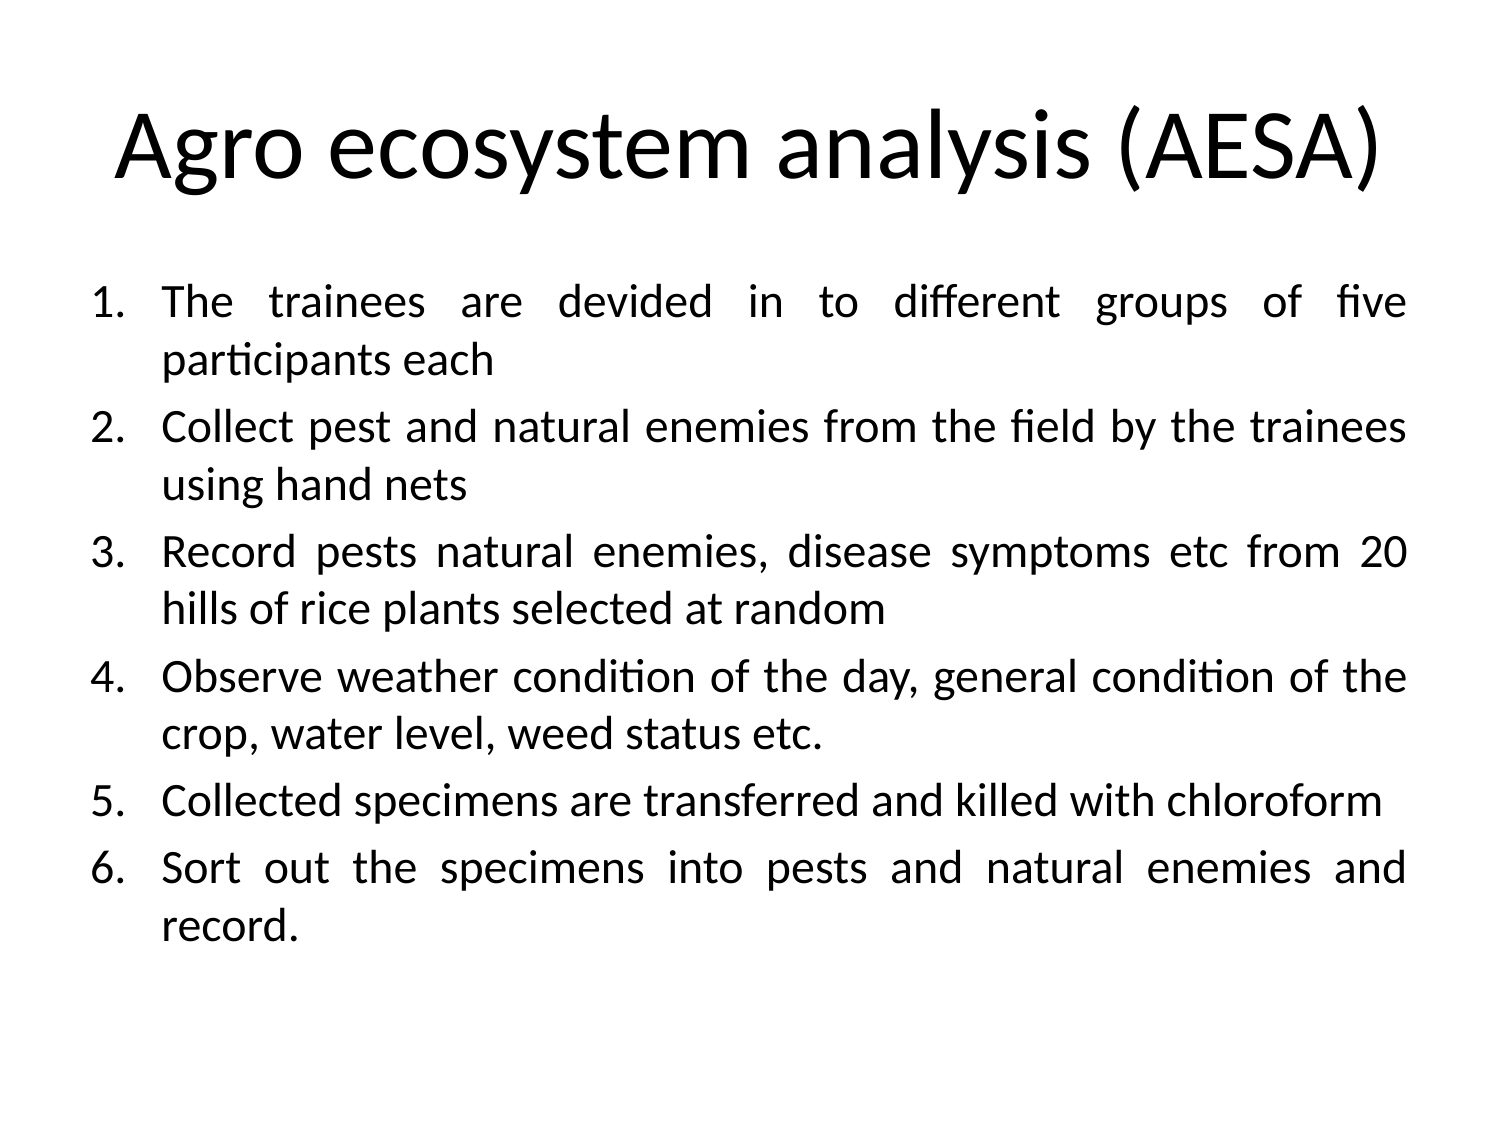

# Agro ecosystem analysis (AESA)
The trainees are devided in to different groups of five participants each
Collect pest and natural enemies from the field by the trainees using hand nets
Record pests natural enemies, disease symptoms etc from 20 hills of rice plants selected at random
Observe weather condition of the day, general condition of the crop, water level, weed status etc.
Collected specimens are transferred and killed with chloroform
Sort out the specimens into pests and natural enemies and record.